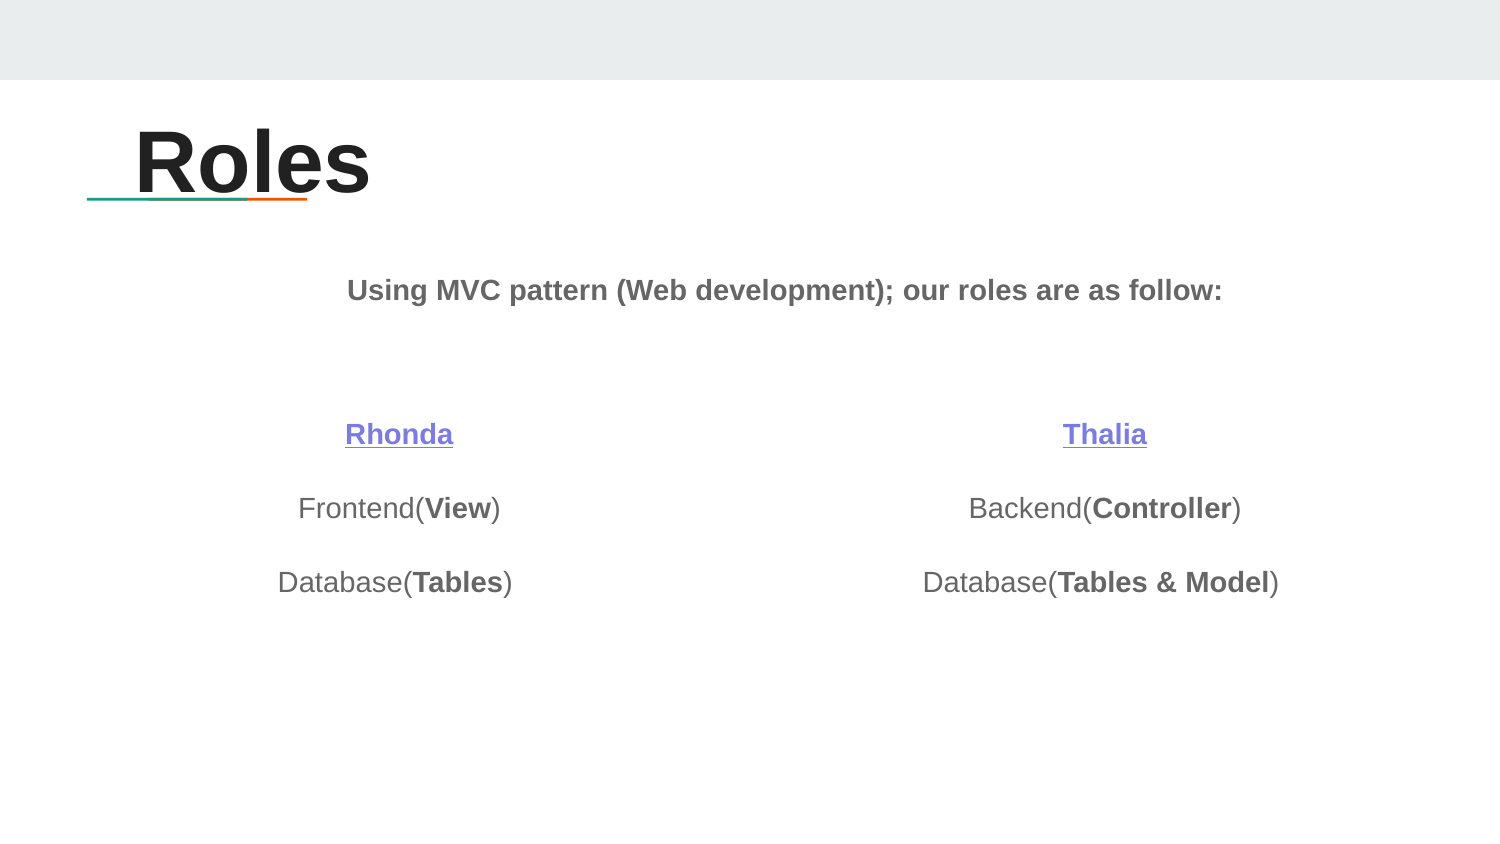

# Roles
Using MVC pattern (Web development); our roles are as follow:
Rhonda
Frontend(View)
Database(Tables)

Thalia
Backend(Controller)
Database(Tables & Model)